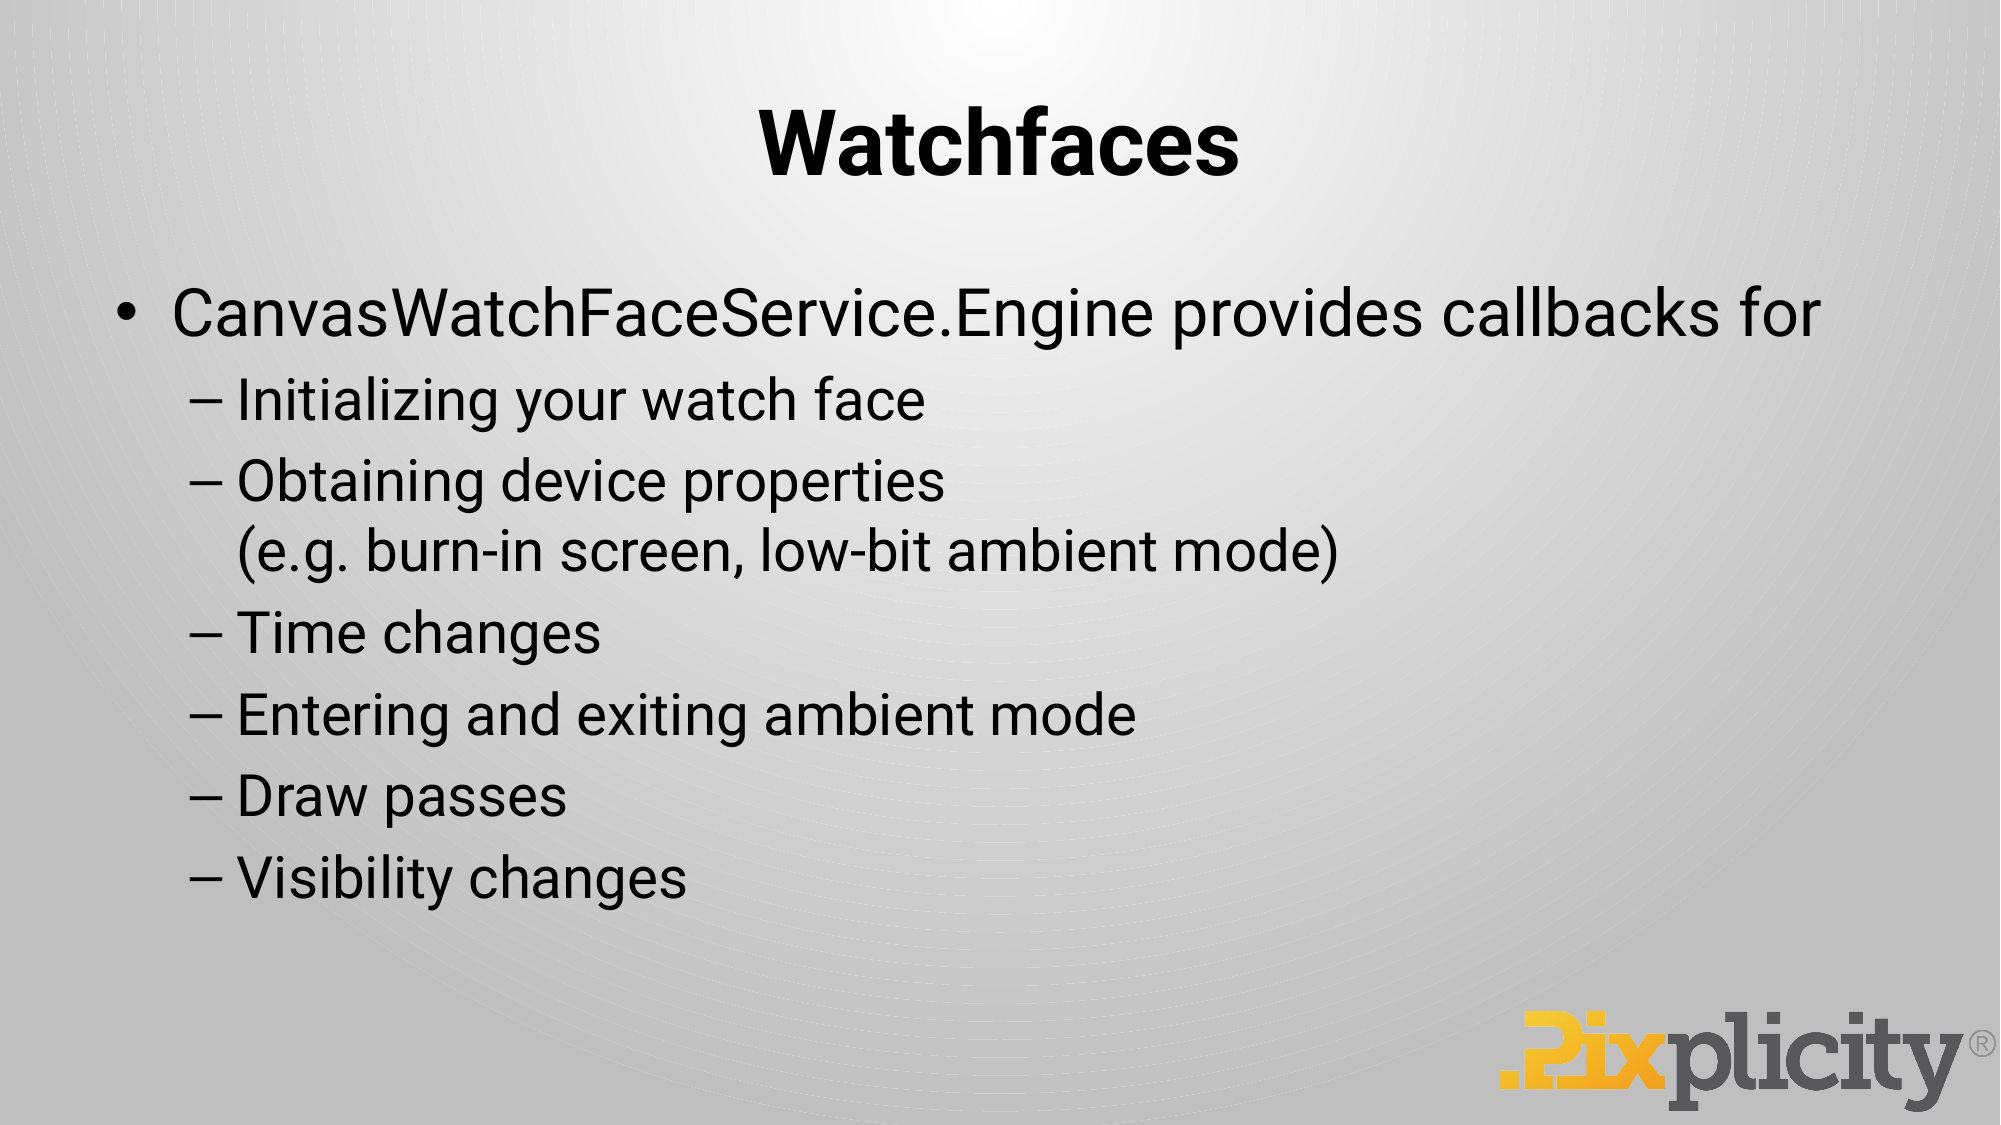

# Watchfaces
CanvasWatchFaceService.Engine provides callbacks for
Initializing your watch face
Obtaining device properties
(e.g. burn-in screen, low-bit ambient mode)
Time changes
Entering and exiting ambient mode
Draw passes
Visibility changes